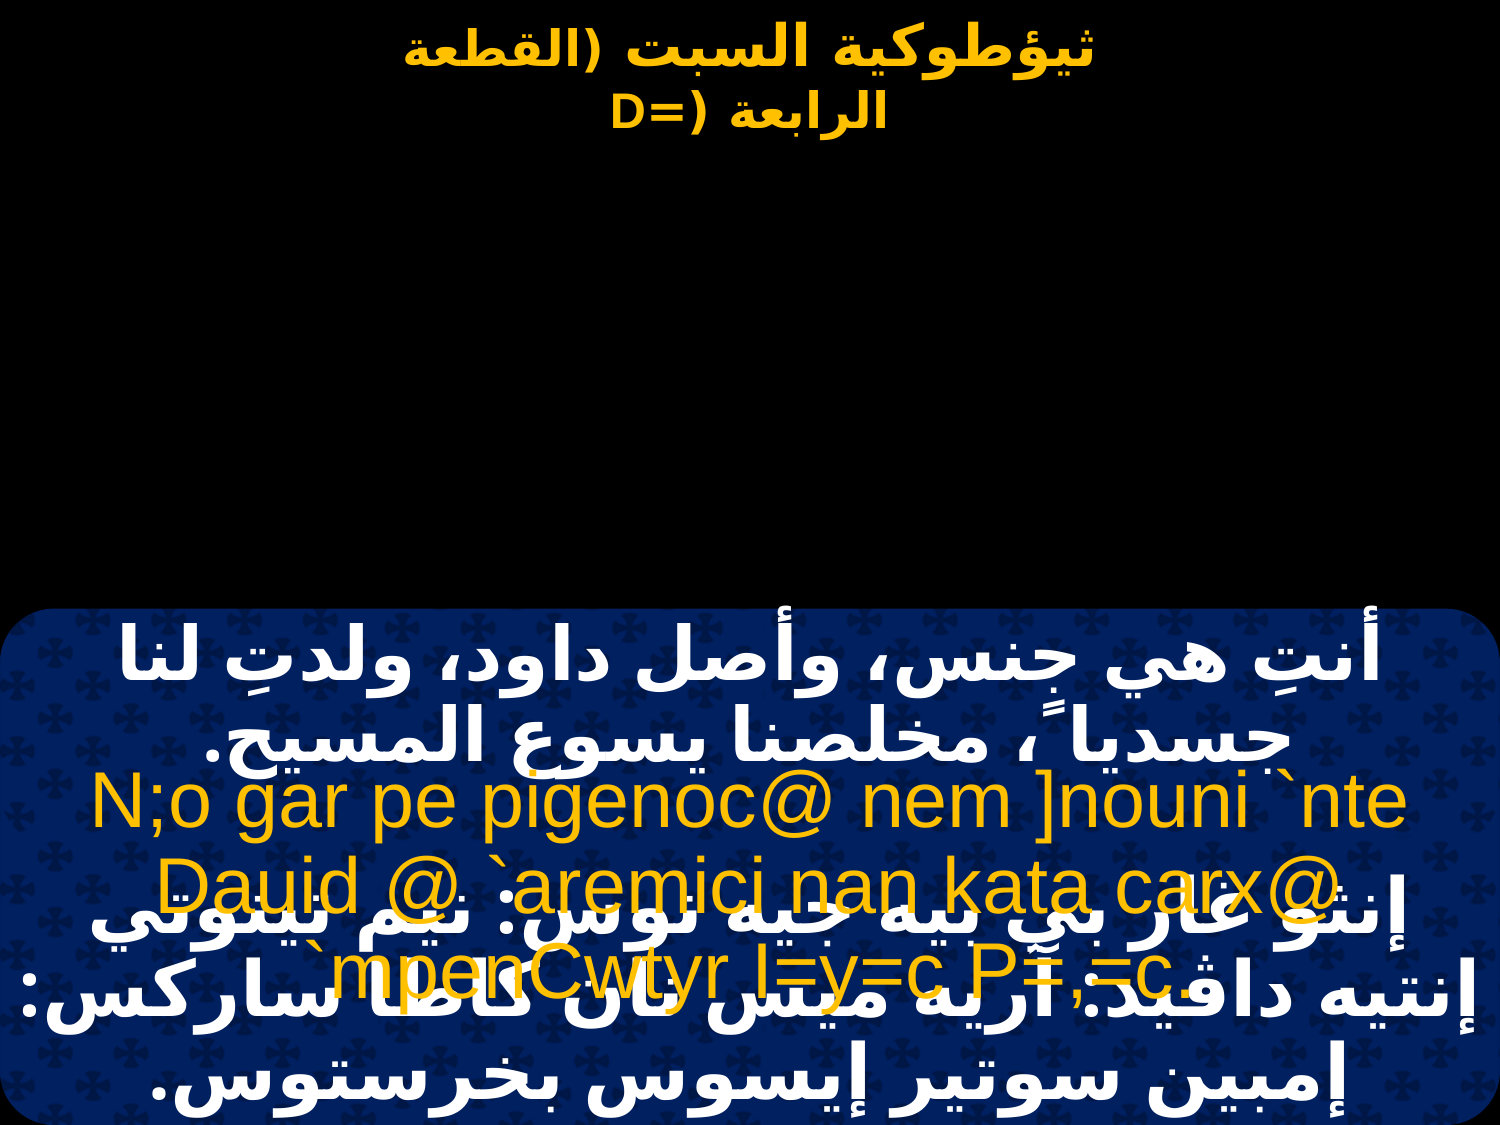

#
أنتِ هي جنس، وأصل داود، ولدتِ لنا جسديا ً، مخلصنا يسوع المسيح.

N;o gar pe pigenoc@ nem ]nouni `nte Dauid @ `aremici nan kata carx@ `mpenCwtyr I=y=c P=,=c.
إنثو غار بي بيه جيه نوس: نيم تينوتي إنتيه داڤيد: آريه ميس نان كاطا ساركس: إمبين سوتير إيسوس بخرستوس.